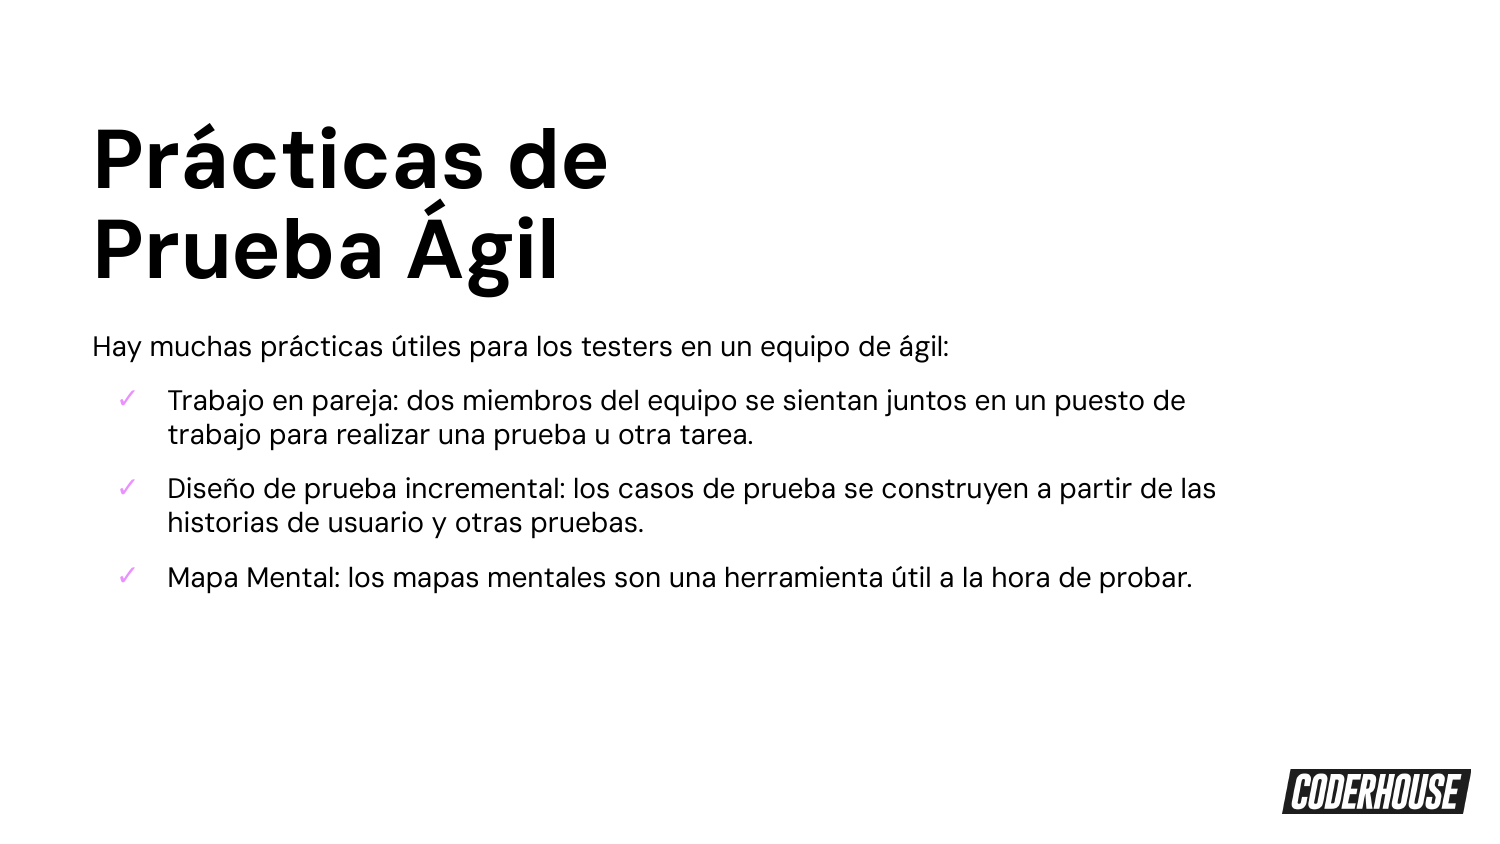

Prácticas de
Prueba Ágil

Hay muchas prácticas útiles para los testers en un equipo de ágil:
Trabajo en pareja: dos miembros del equipo se sientan juntos en un puesto de trabajo para realizar una prueba u otra tarea.
Diseño de prueba incremental: los casos de prueba se construyen a partir de las historias de usuario y otras pruebas.
Mapa Mental: los mapas mentales son una herramienta útil a la hora de probar.